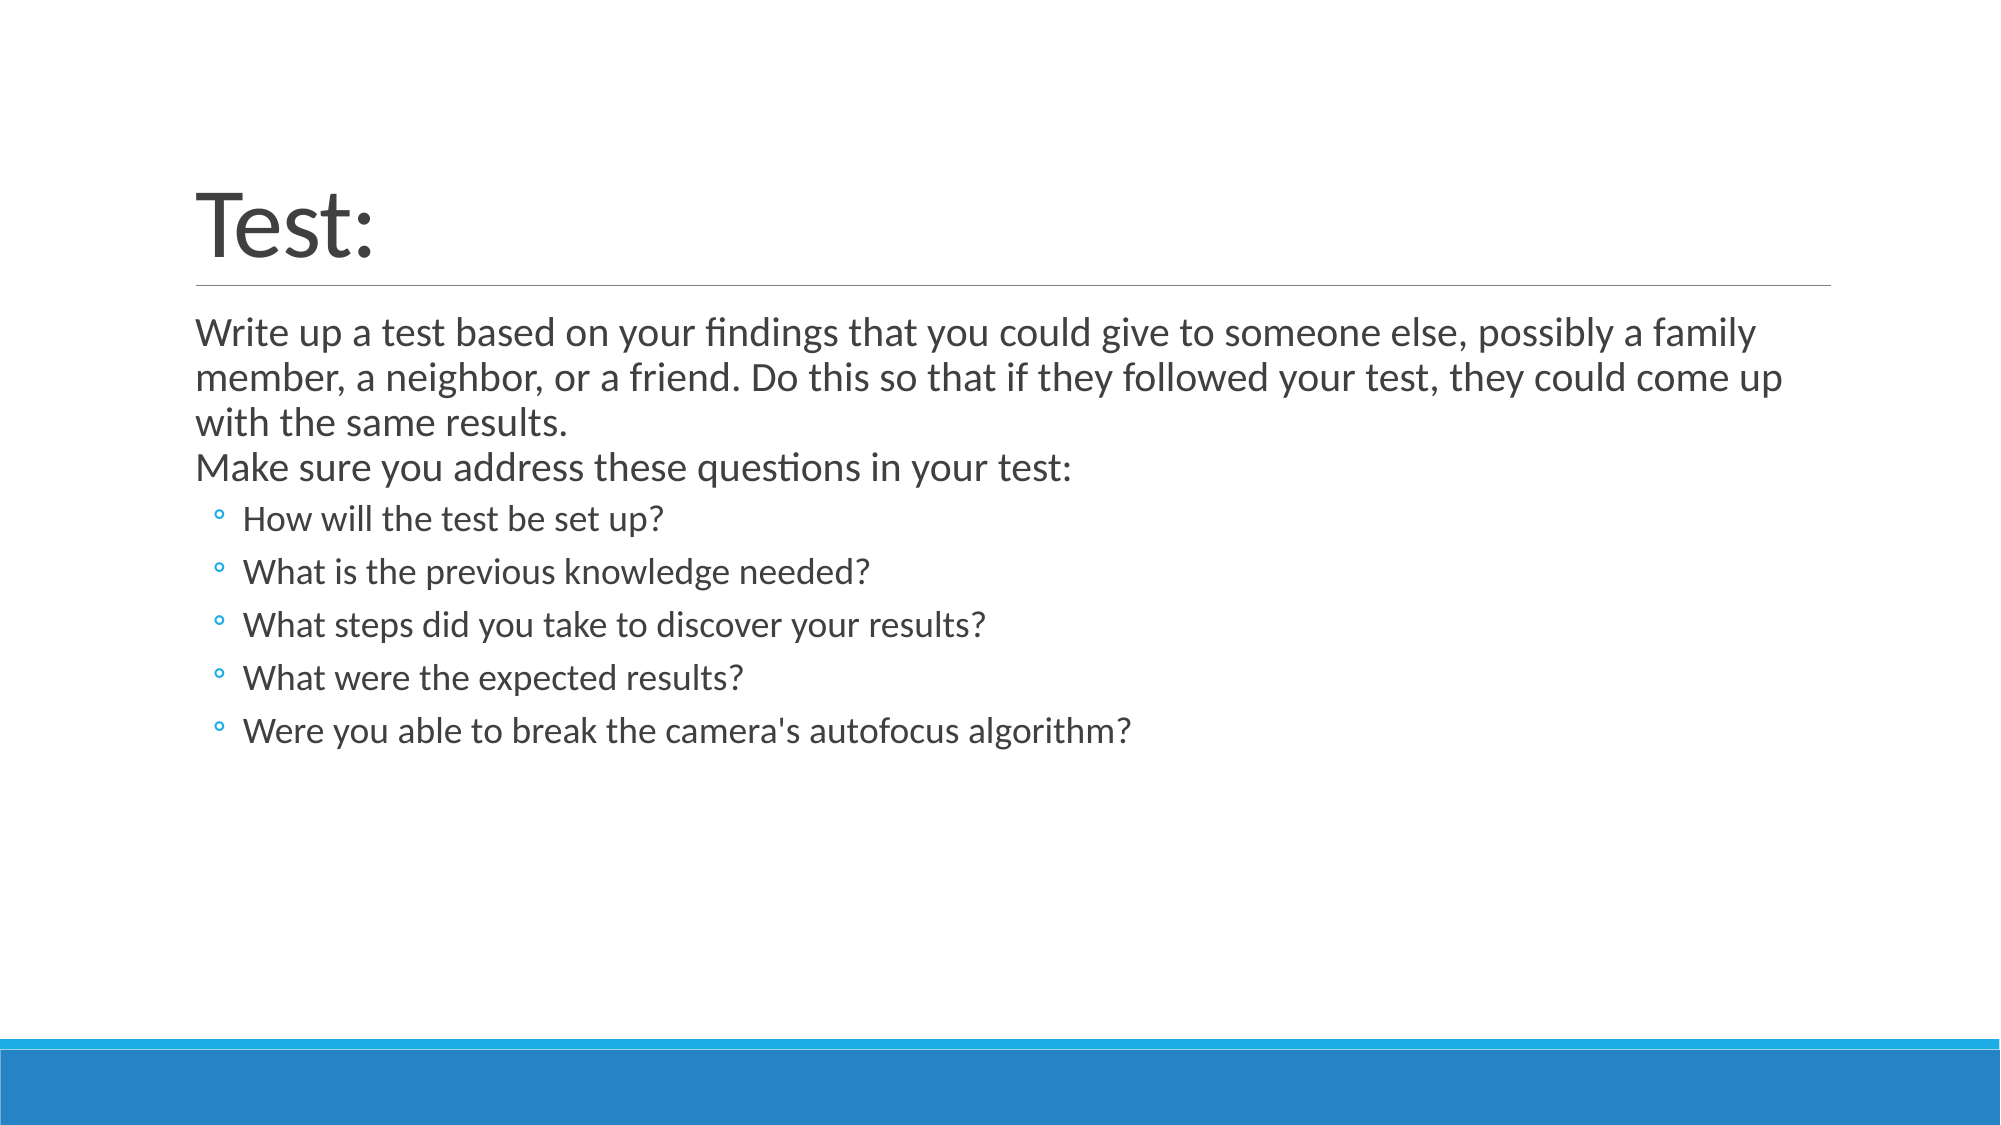

# Test:
Write up a test based on your findings that you could give to someone else, possibly a family member, a neighbor, or a friend. Do this so that if they followed your test, they could come up with the same results.
Make sure you address these questions in your test:
How will the test be set up?
What is the previous knowledge needed?
What steps did you take to discover your results?
What were the expected results?
Were you able to break the camera's autofocus algorithm?